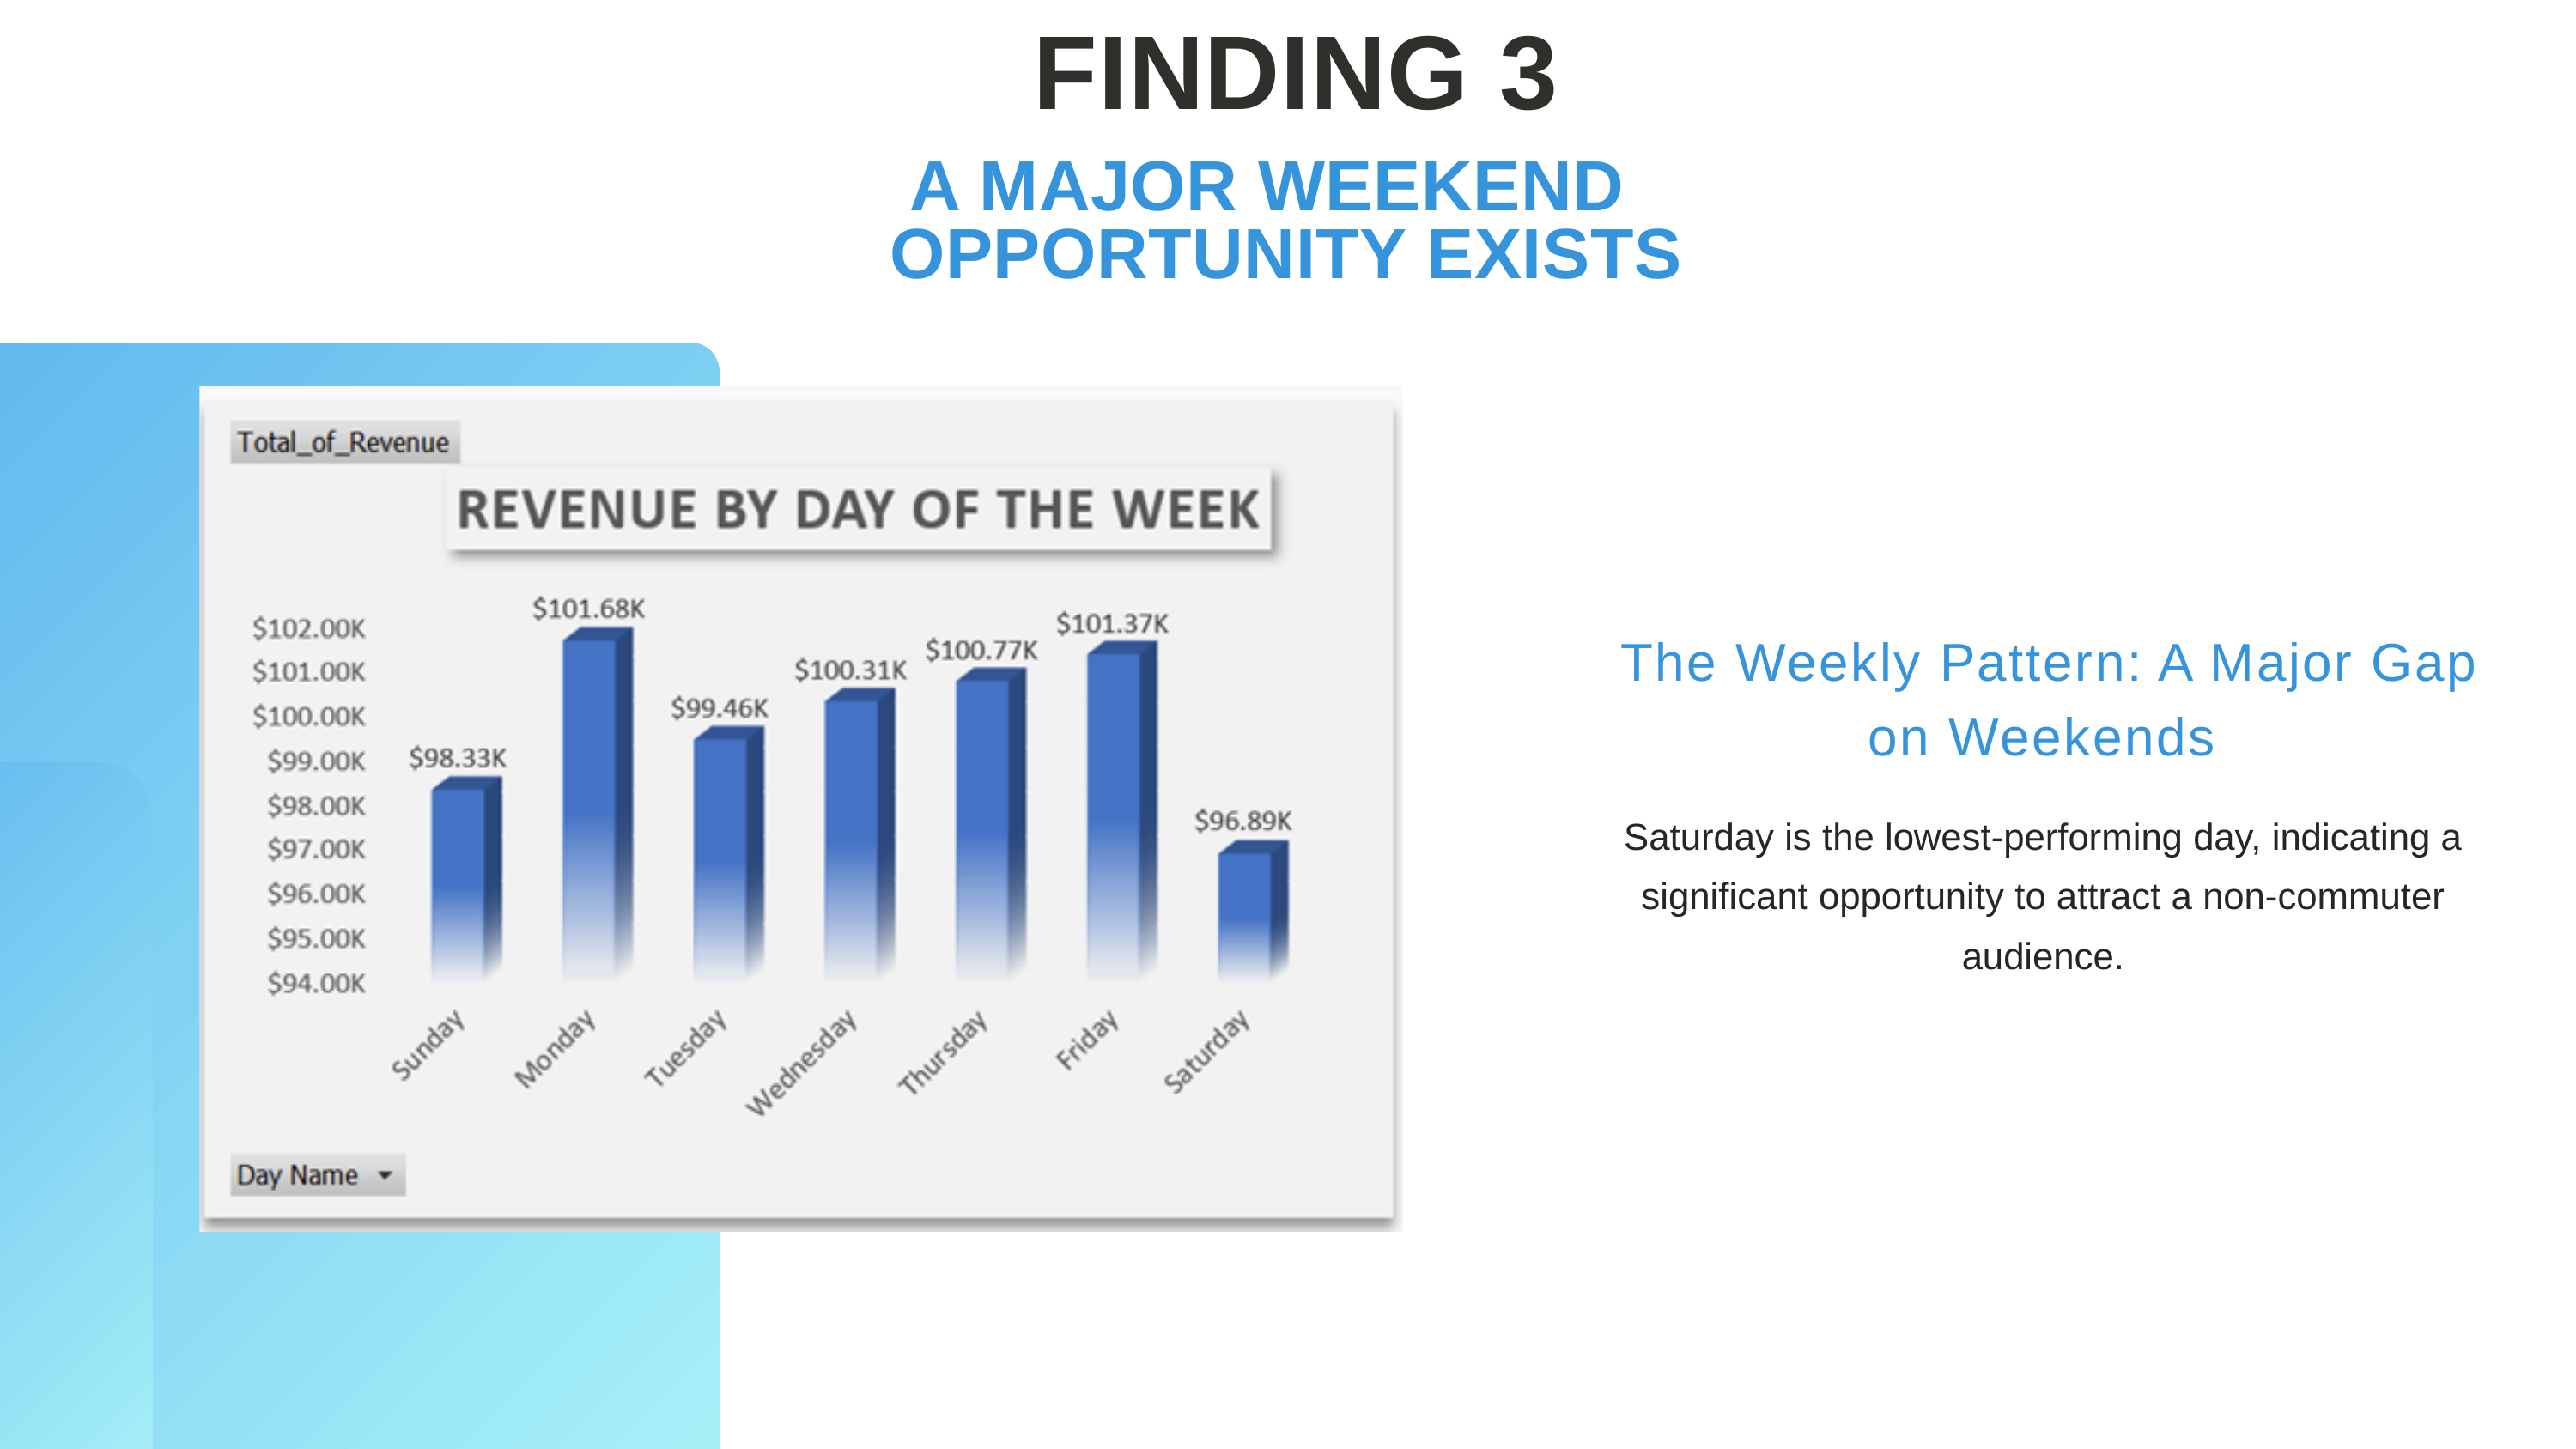

FINDING 3
 A MAJOR WEEKEND OPPORTUNITY EXISTS

 The Weekly Pattern: A Major Gap on Weekends

Saturday is the lowest-performing day, indicating a significant opportunity to attract a non-commuter audience.